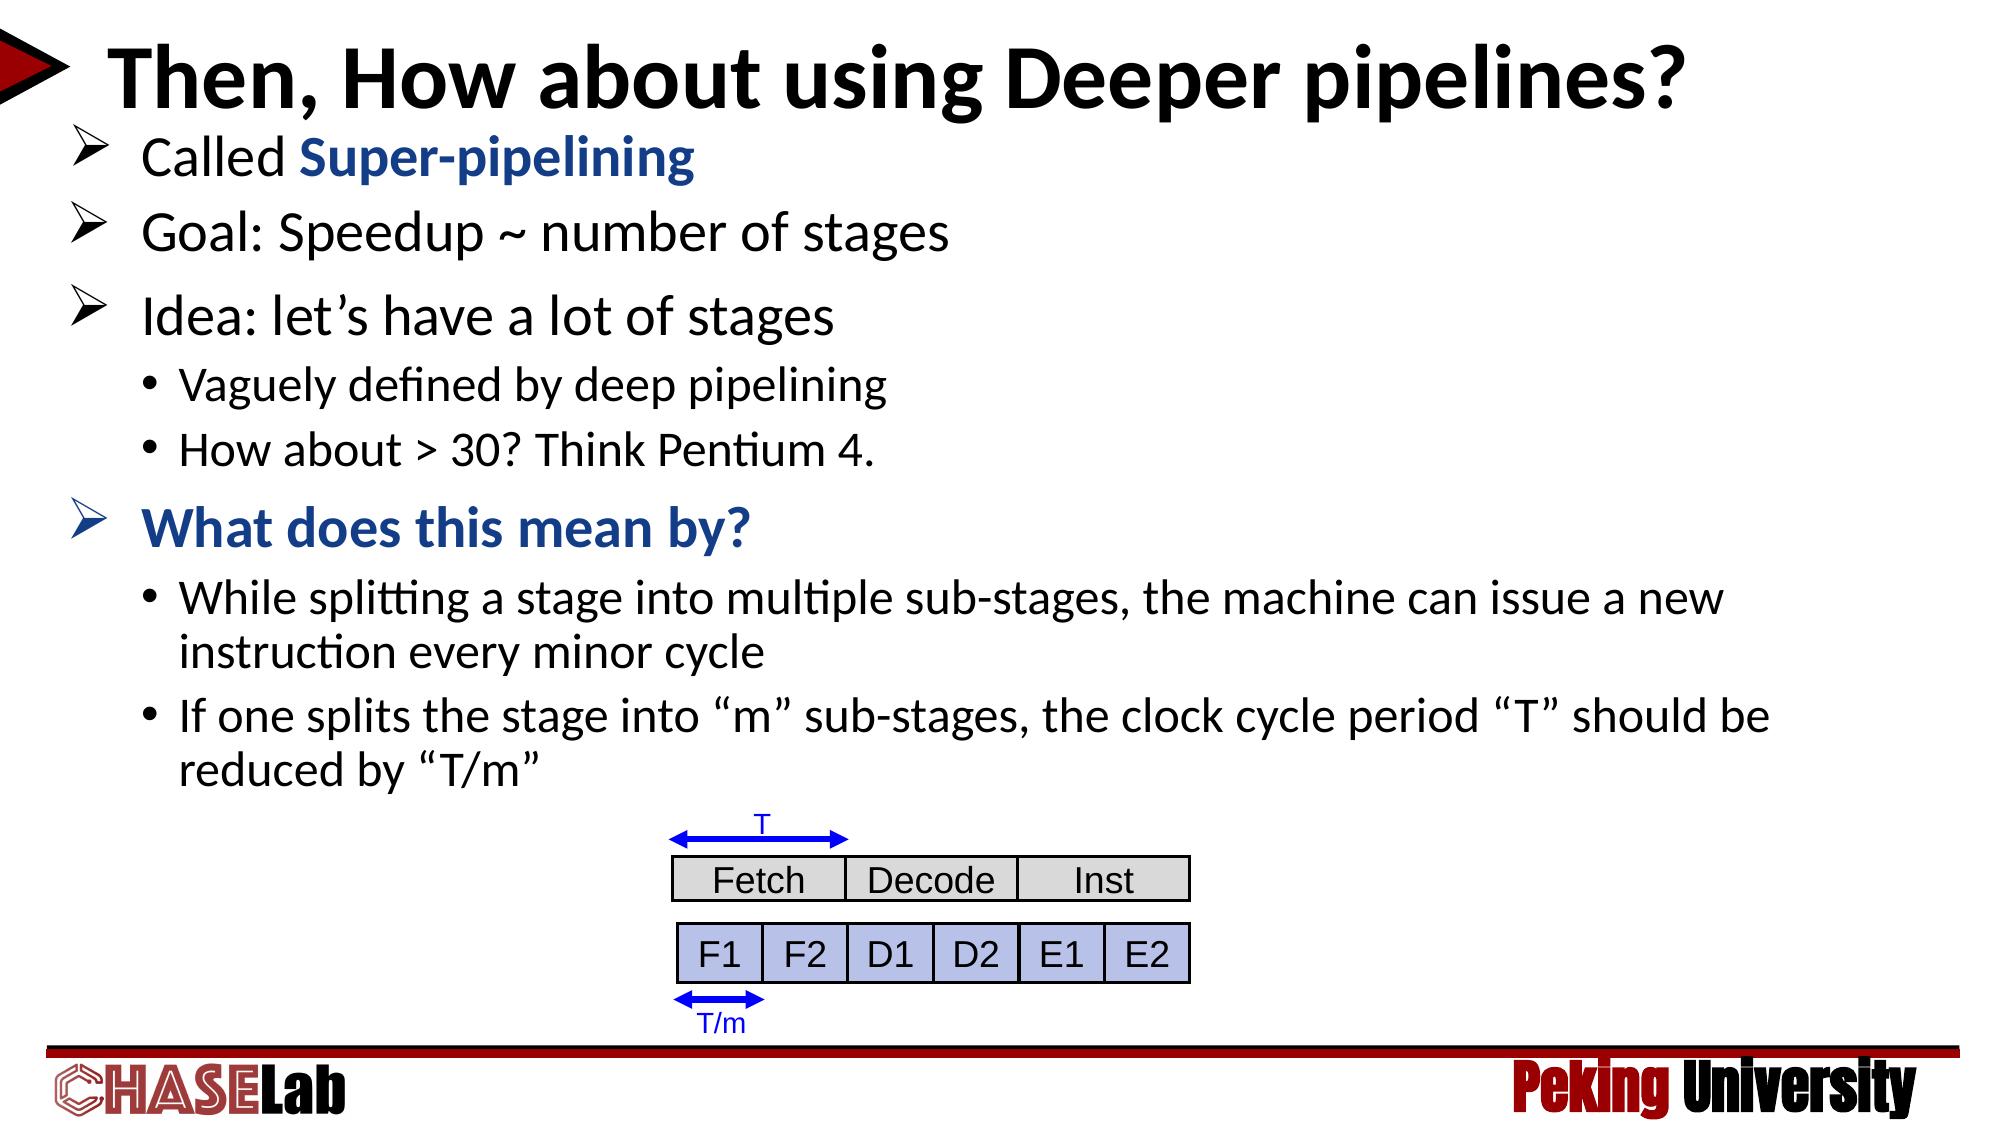

# Then, How about using Deeper pipelines?
  Called Super-pipelining
Goal: Speedup ~ number of stages
Idea: let’s have a lot of stages
Vaguely defined by deep pipelining
How about > 30? Think Pentium 4.
What does this mean by?
While splitting a stage into multiple sub-stages, the machine can issue a new instruction every minor cycle
If one splits the stage into “m” sub-stages, the clock cycle period “T” should be reduced by “T/m”
T
Fetch
Decode
Inst
F1
F2
D1
D2
E1
E2
T/m